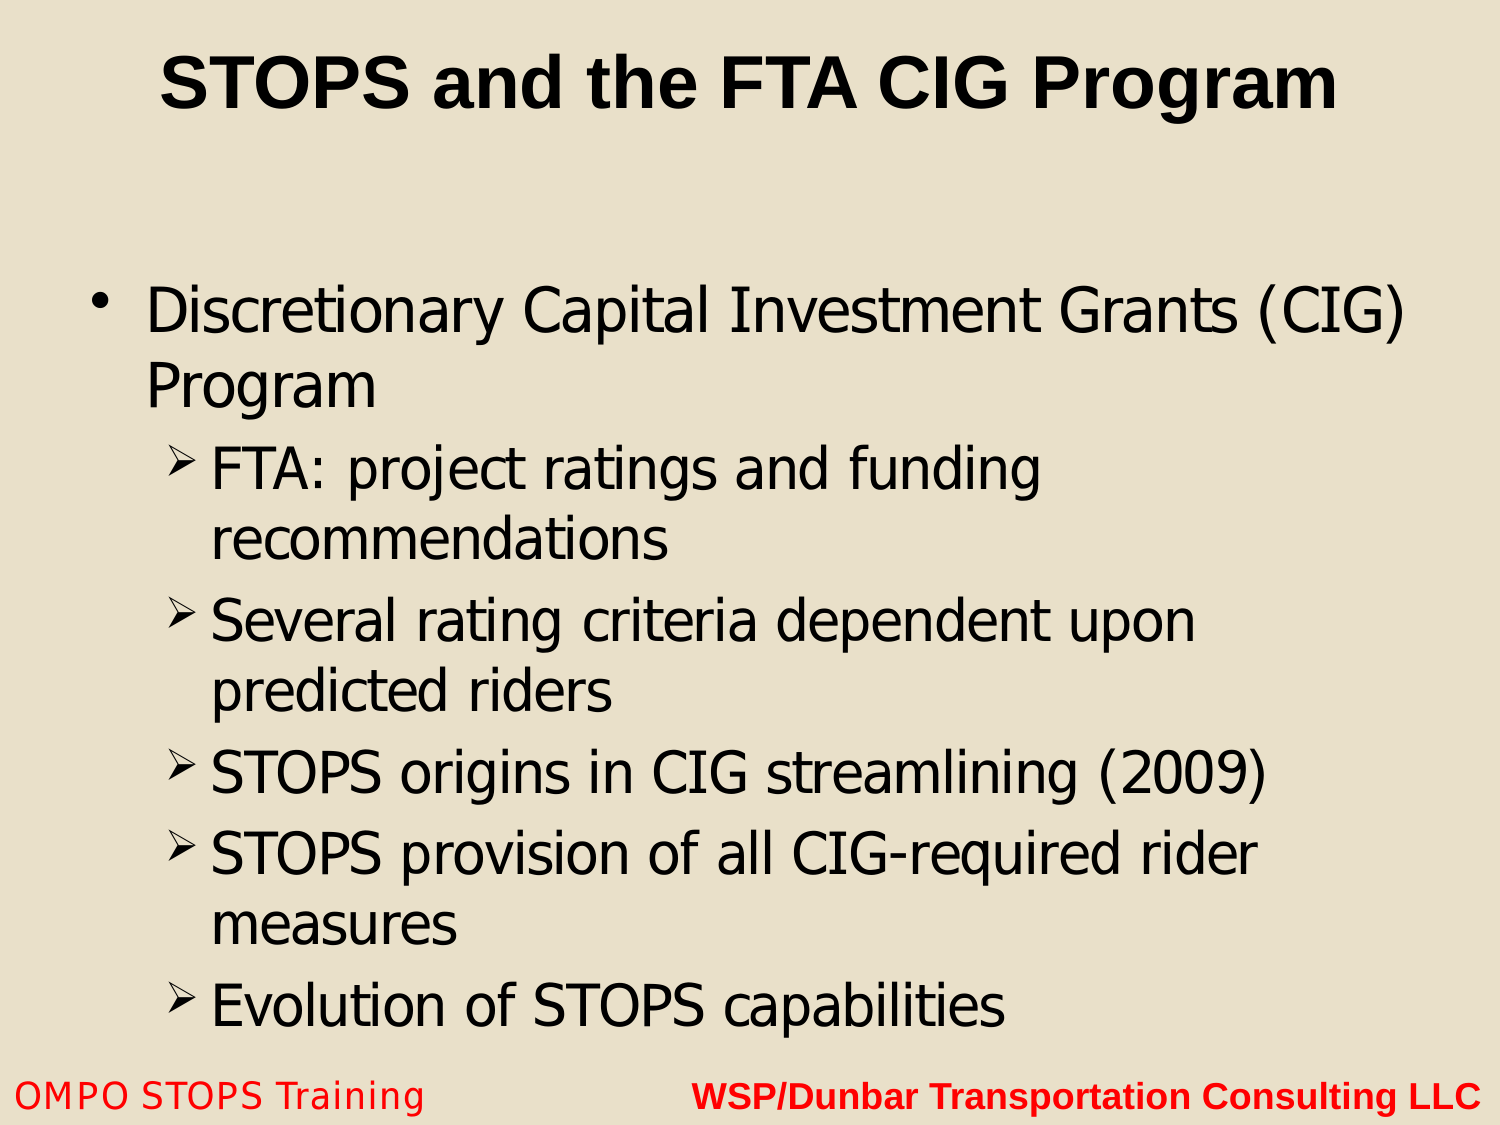

# STOPS and the FTA CIG Program
Discretionary Capital Investment Grants (CIG) Program
FTA: project ratings and funding recommendations
Several rating criteria dependent upon predicted riders
STOPS origins in CIG streamlining (2009)
STOPS provision of all CIG-required rider measures
Evolution of STOPS capabilities
OMPO STOPS Training                        WSP/Dunbar Transportation Consulting LLC